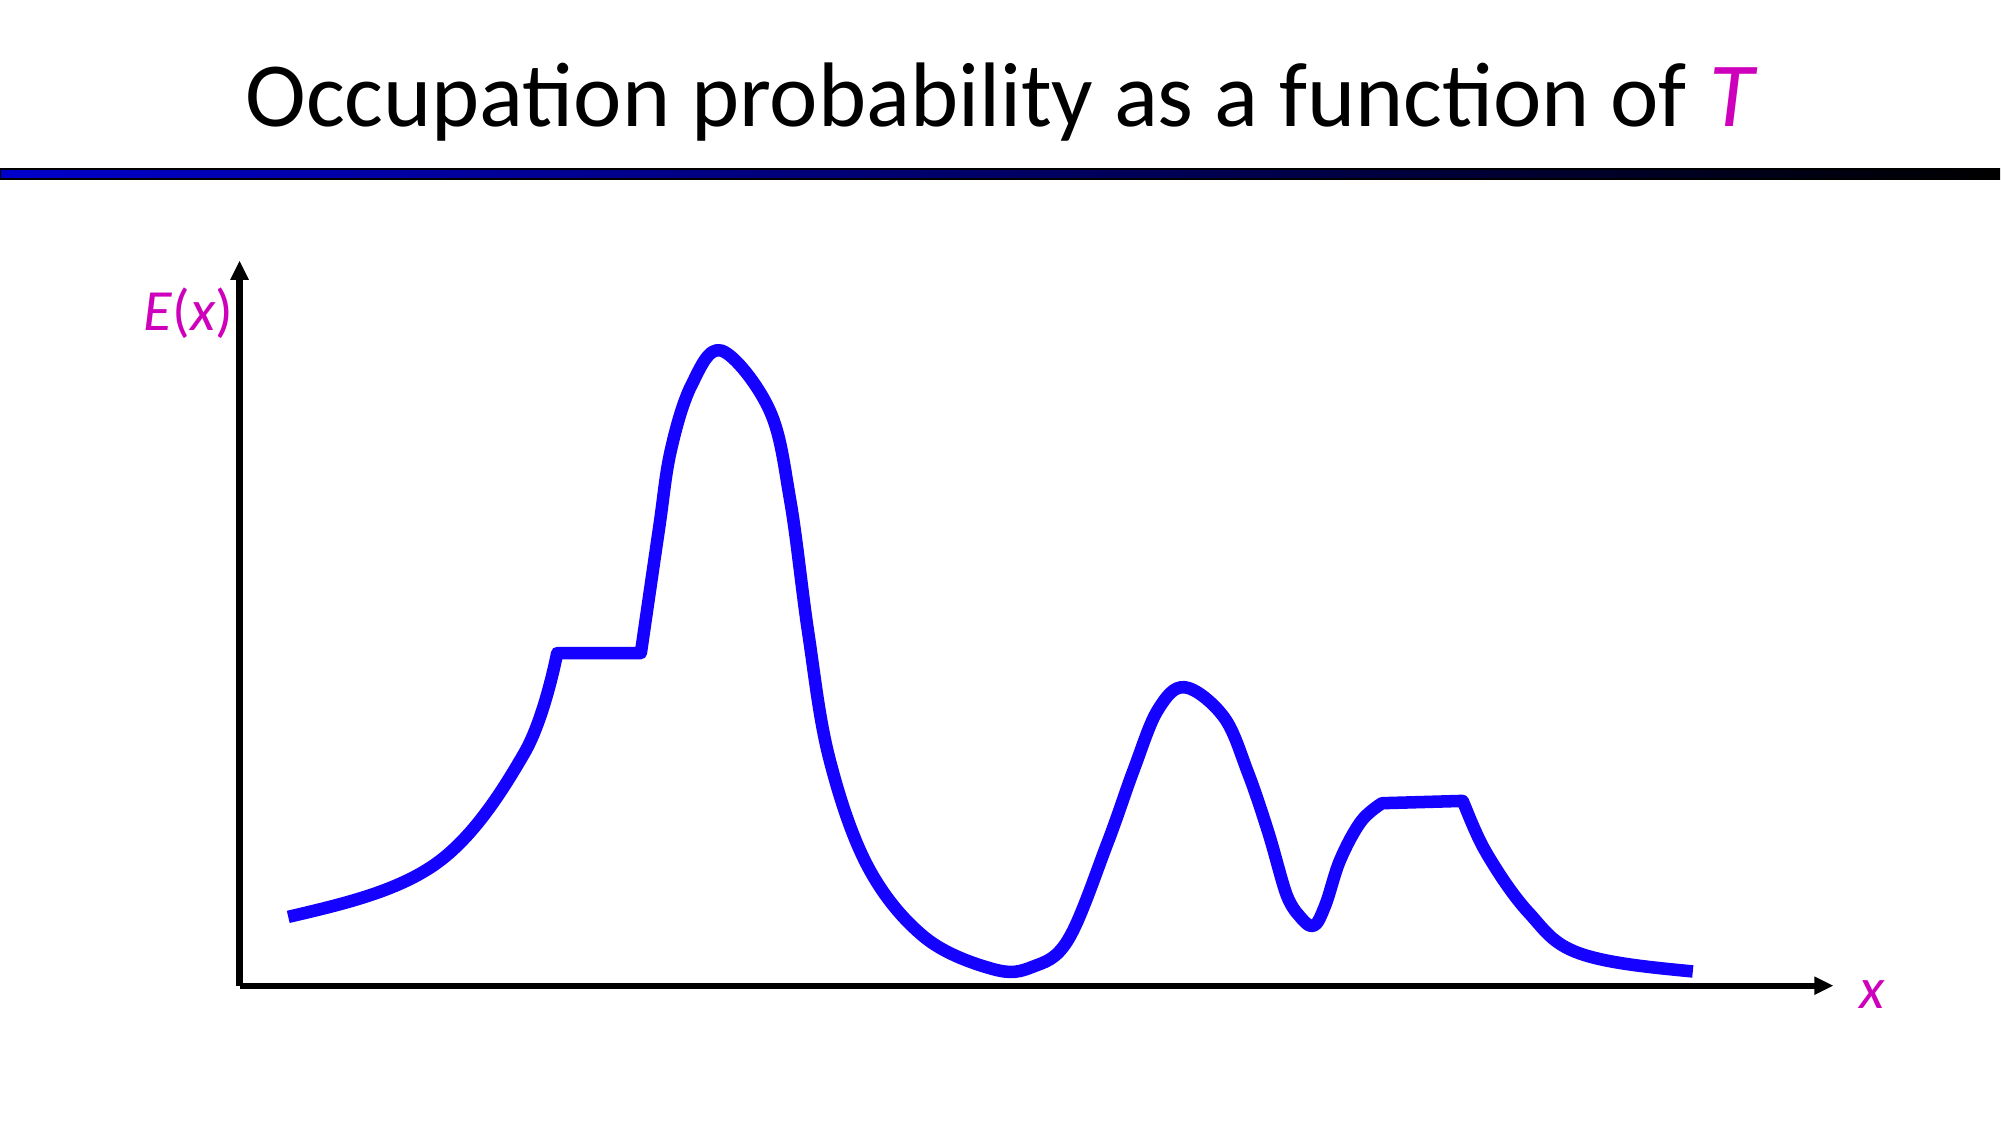

# Occupation probability as a function of T
E(x)

x